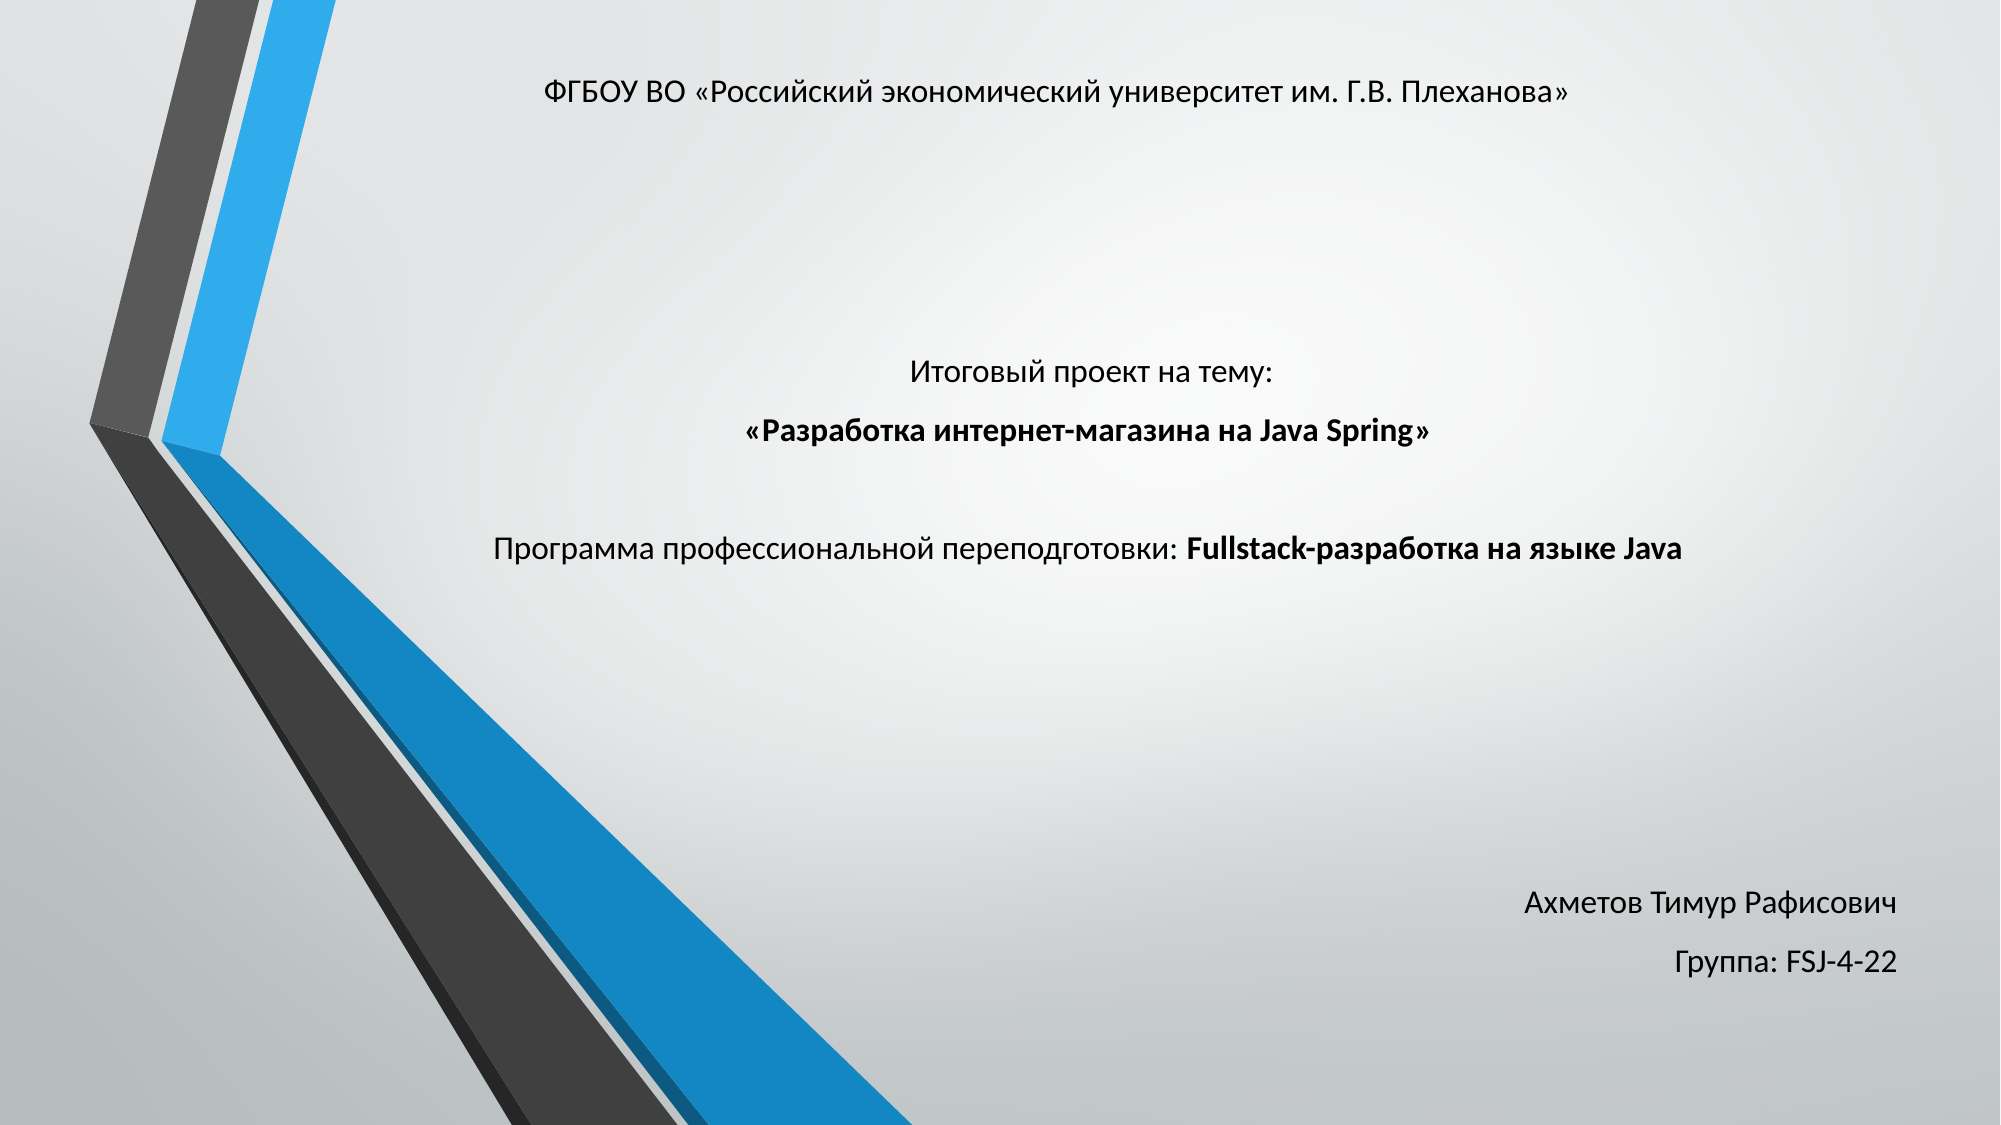

# ФГБОУ ВО «Российский экономический университет им. Г.В. Плеханова»

Итоговый проект на тему:
«Разработка интернет-магазина на Java Spring»

Программа профессиональной переподготовки: Fullstack-разработка на языке Java

Ахметов Тимур Рафисович
Группа: FSJ-4-22